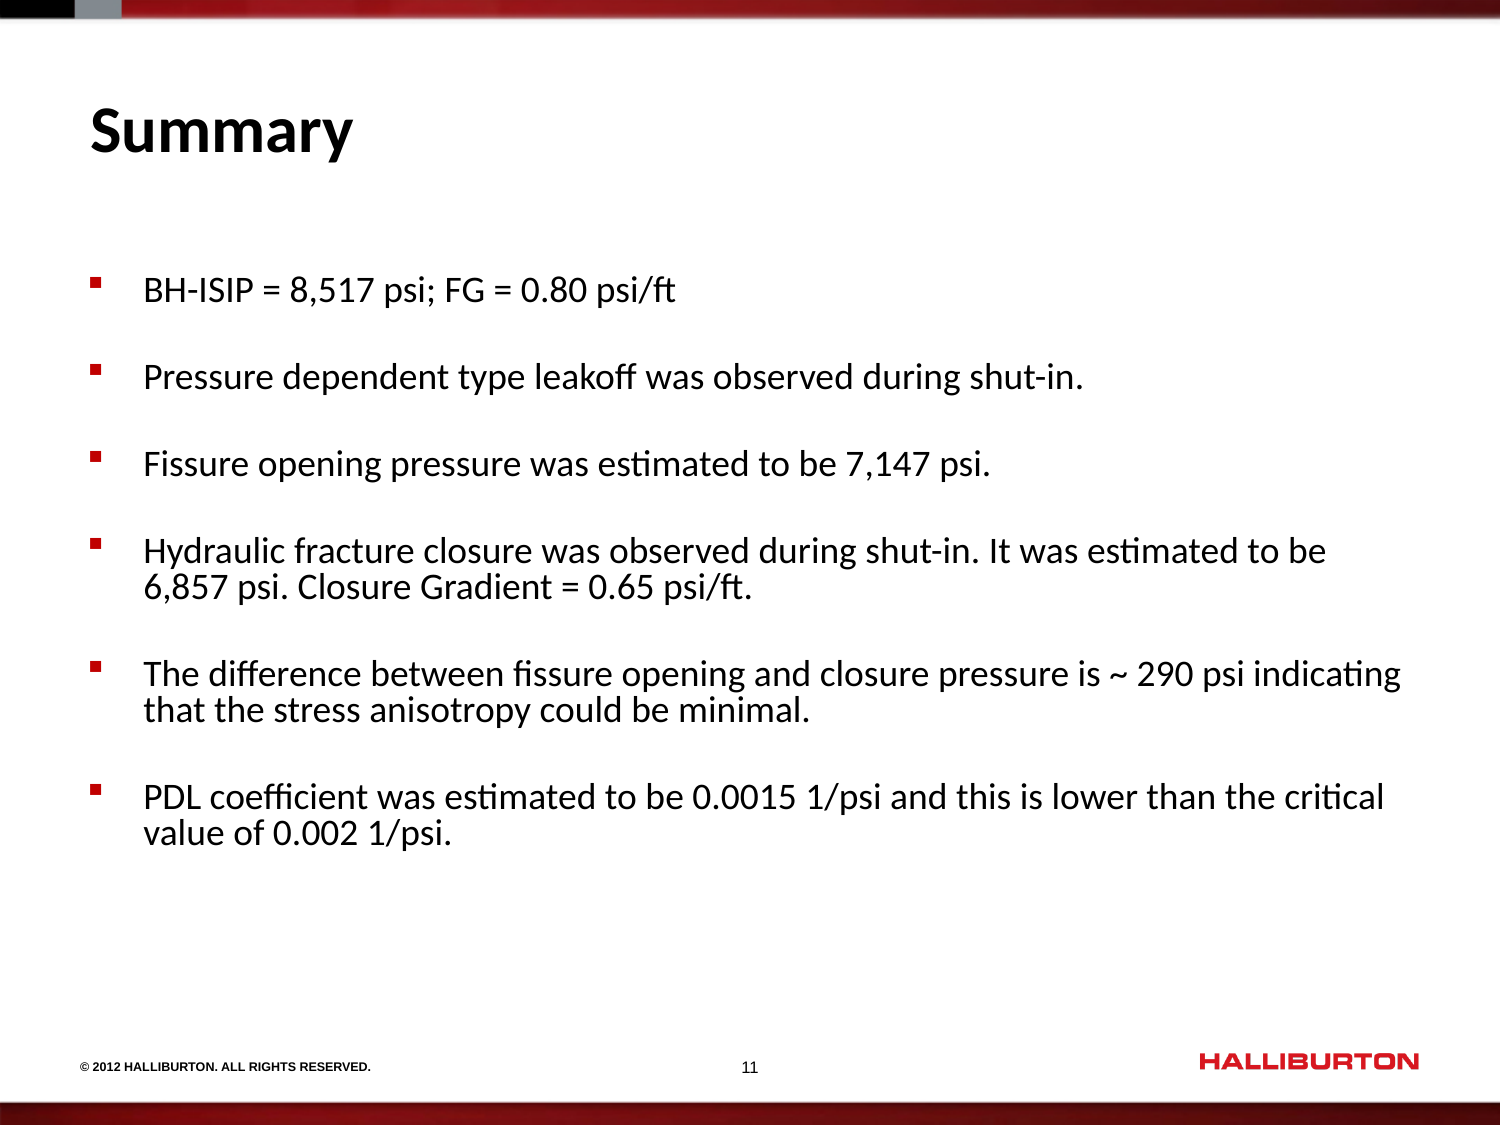

# Summary
BH-ISIP = 8,517 psi; FG = 0.80 psi/ft

Pressure dependent type leakoff was observed during shut-in.

Fissure opening pressure was estimated to be 7,147 psi.

Hydraulic fracture closure was observed during shut-in. It was estimated to be 6,857 psi. Closure Gradient = 0.65 psi/ft.

The difference between fissure opening and closure pressure is ~ 290 psi indicating that the stress anisotropy could be minimal.

PDL coefficient was estimated to be 0.0015 1/psi and this is lower than the critical value of 0.002 1/psi.